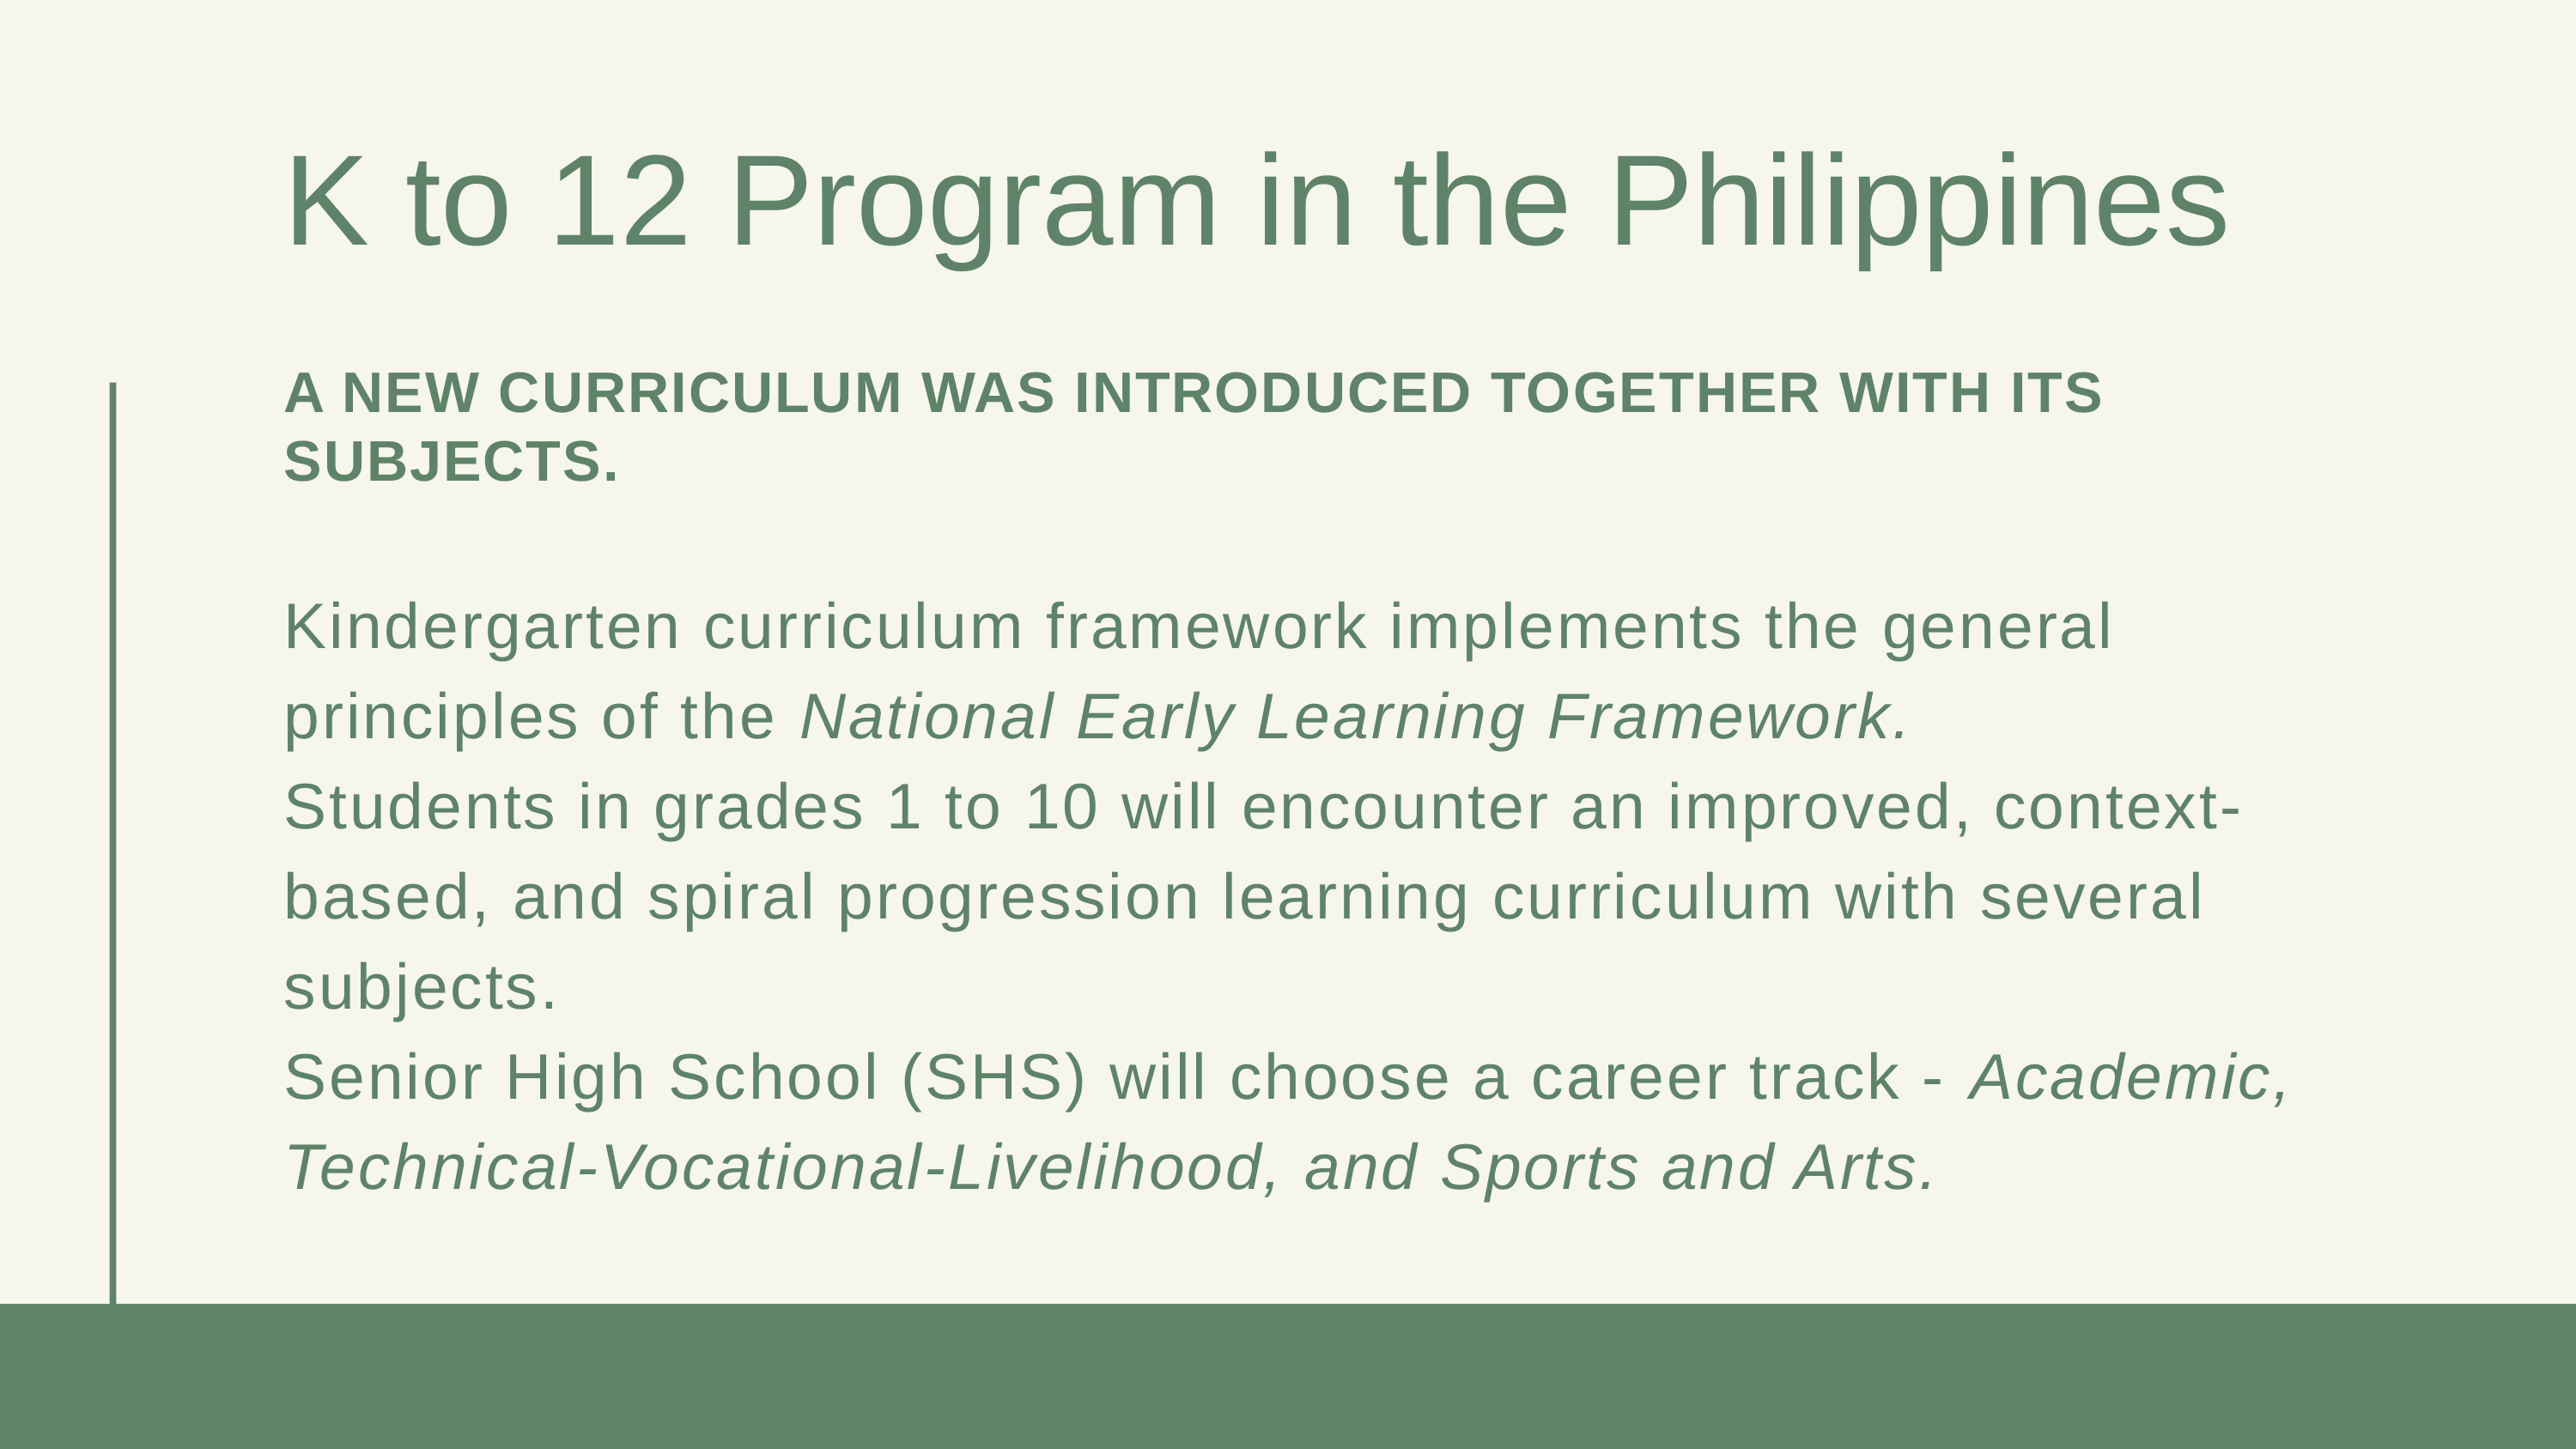

K to 12 Program in the Philippines
A NEW CURRICULUM WAS INTRODUCED TOGETHER WITH ITS SUBJECTS.
Kindergarten curriculum framework implements the general principles of the National Early Learning Framework.
Students in grades 1 to 10 will encounter an improved, context-based, and spiral progression learning curriculum with several subjects.
Senior High School (SHS) will choose a career track - Academic, Technical-Vocational-Livelihood, and Sports and Arts.